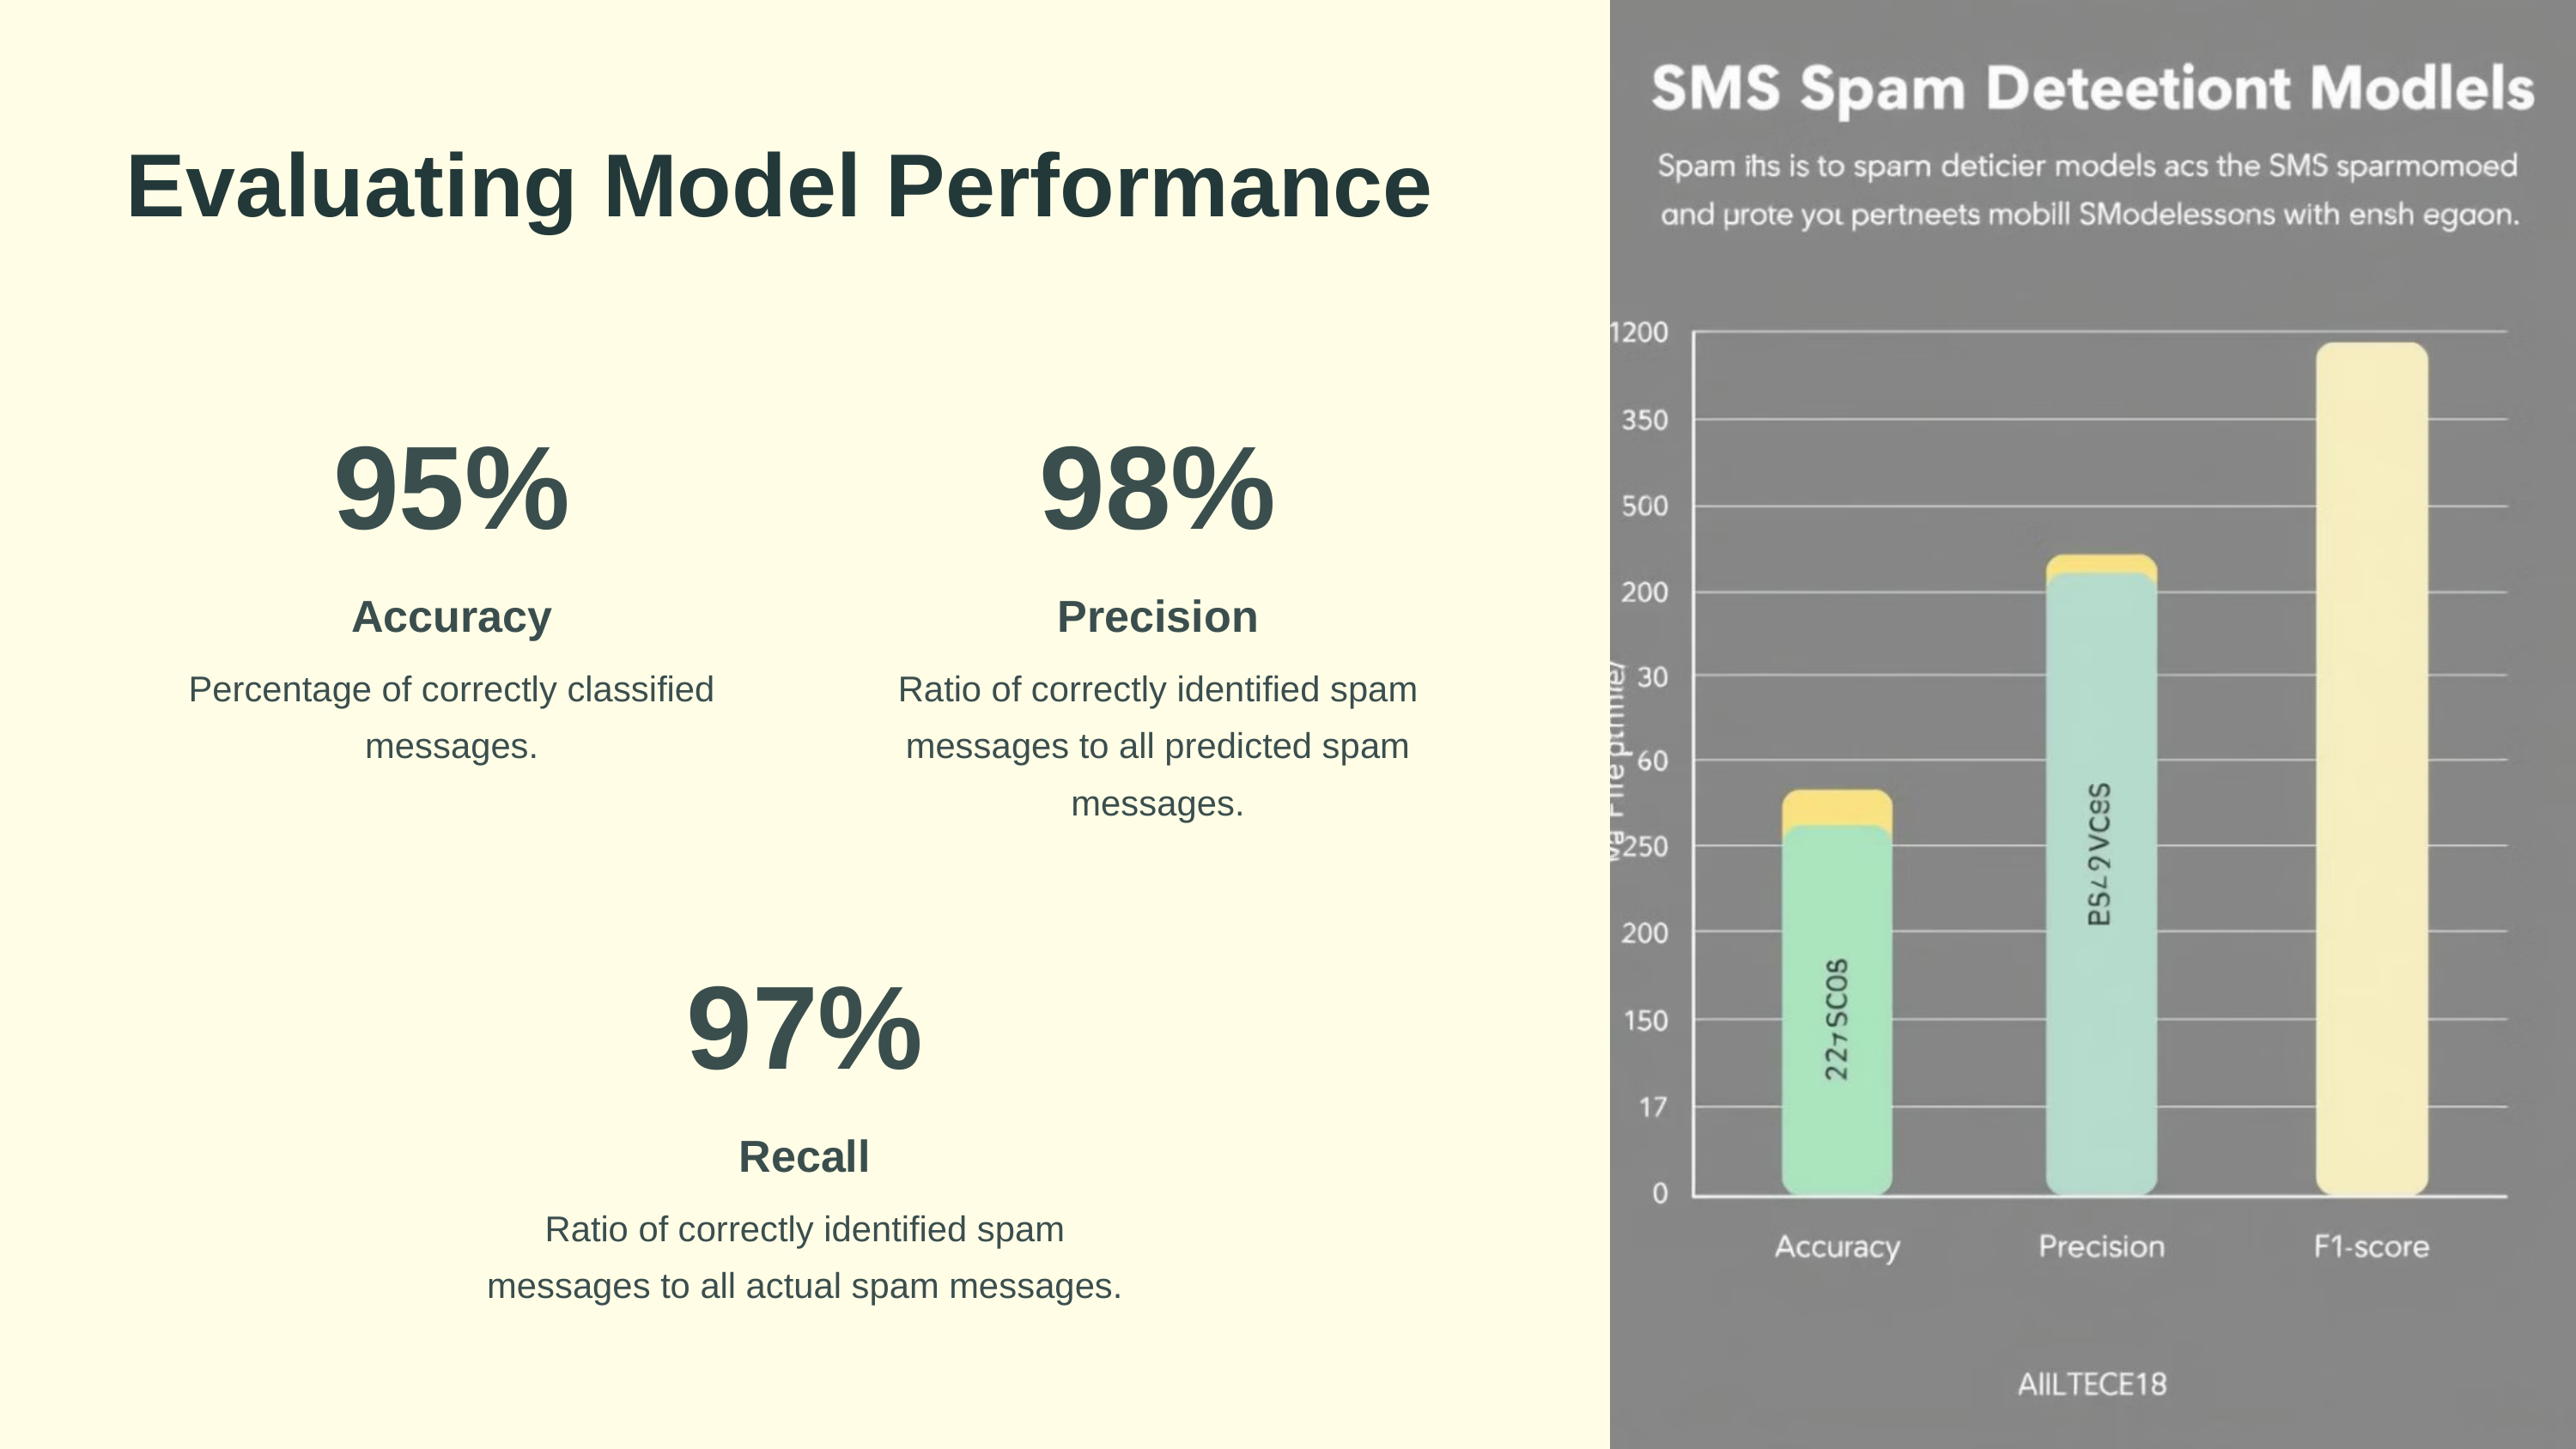

Evaluating Model Performance

95%

98%

Accuracy

Precision

Percentage of correctly classified messages.

Ratio of correctly identified spam messages to all predicted spam messages.

97%

Recall

Ratio of correctly identified spam messages to all actual spam messages.